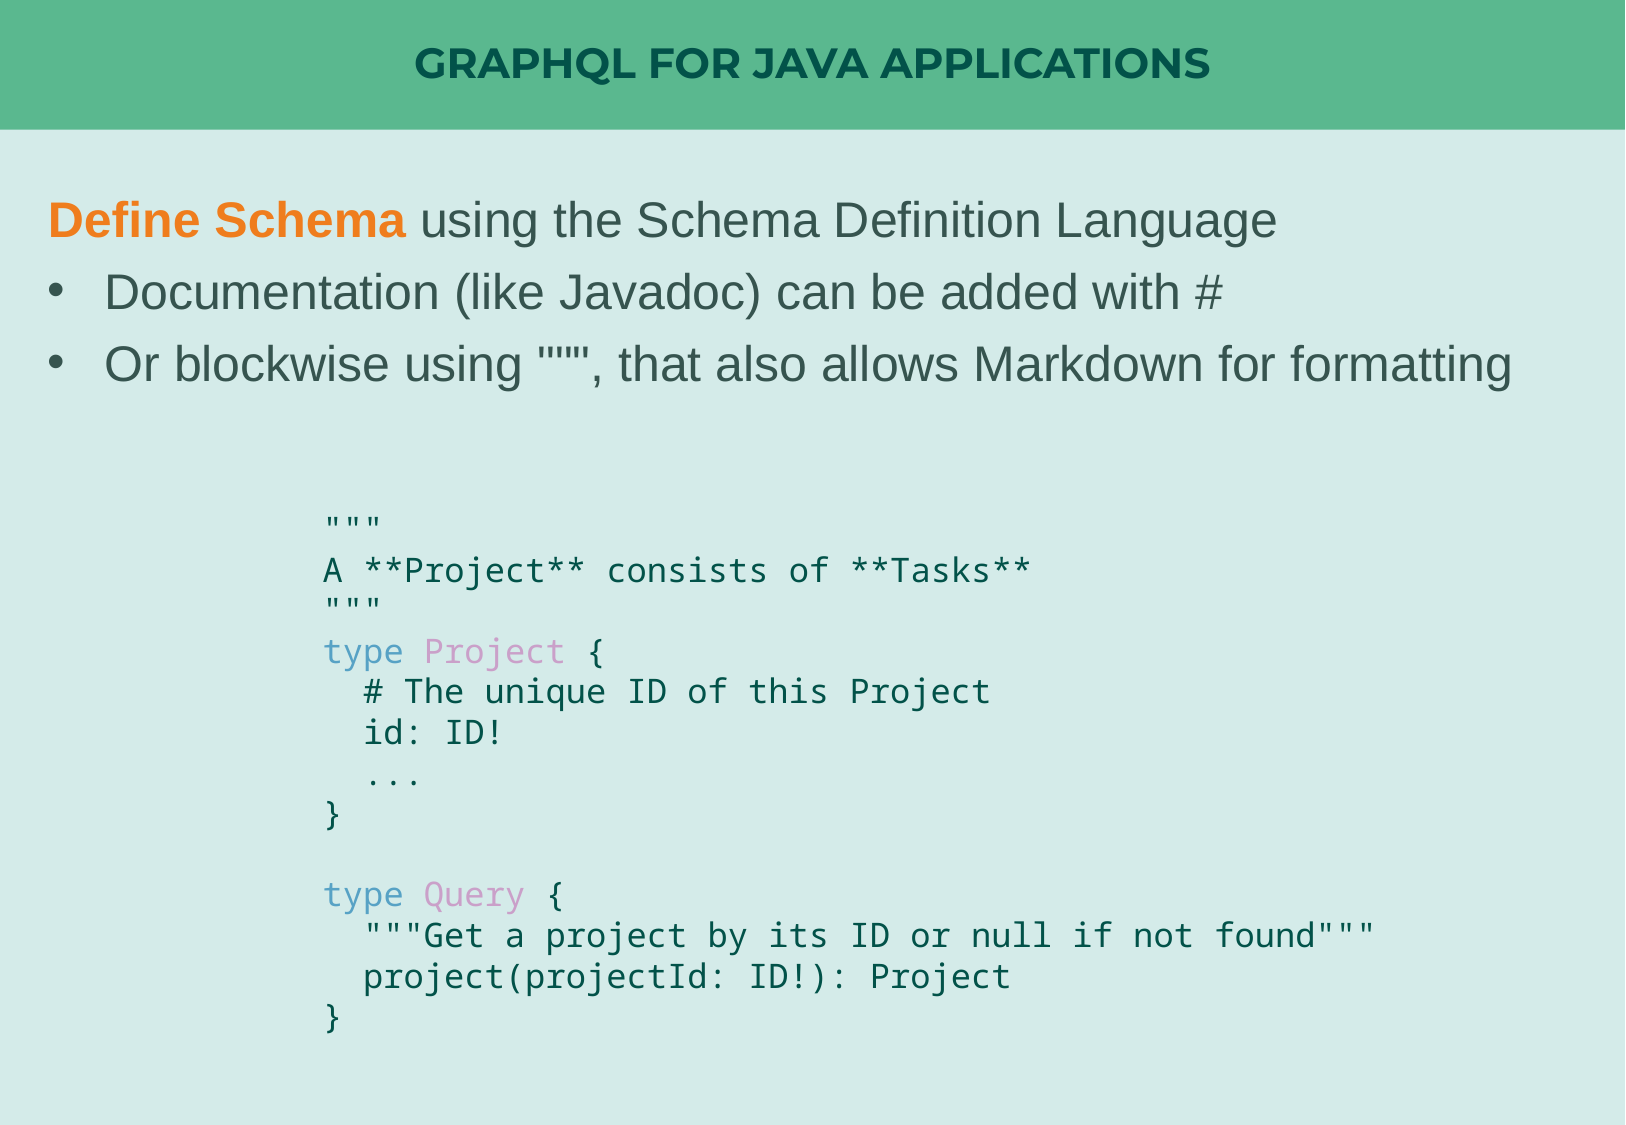

# GraphQL for Java Applications
Define Schema using the Schema Definition Language
Documentation (like Javadoc) can be added with #
Or blockwise using """, that also allows Markdown for formatting

"""
A **Project** consists of **Tasks**
"""
type Project {
  # The unique ID of this Project
  id: ID!
  ...
}

type Query {
  """Get a project by its ID or null if not found"""
  project(projectId: ID!): Project
}